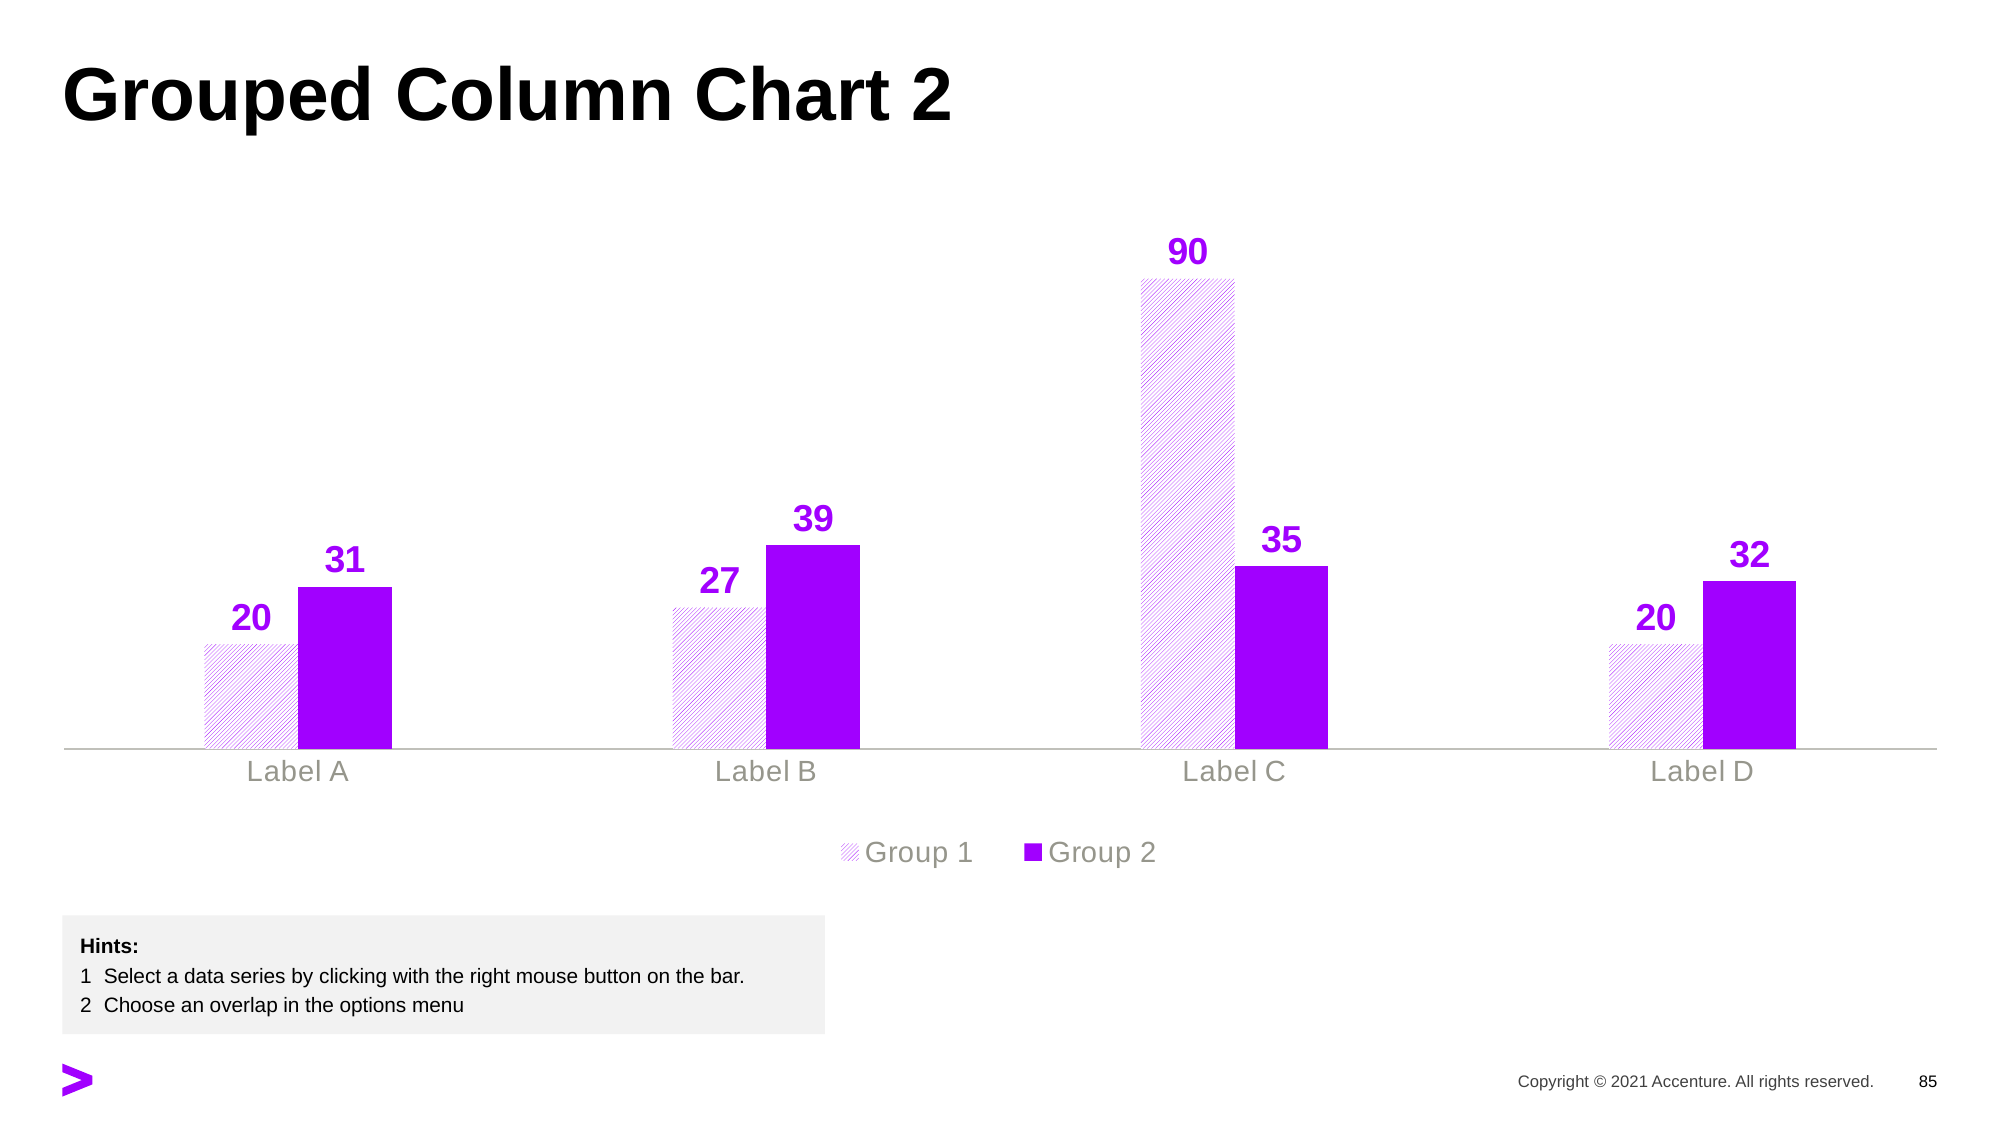

# Grouped Column Chart 2

### Chart

| Category | Group 1 | Group 2 |
|---|---|---|
| Label A | 20.0 | 31.0 |
| Label B | 27.0 | 39.0 |
| Label C | 90.0 | 35.0 |
| Label D | 20.0 | 32.0 |
Hints:
1	Select a data series by clicking with the right mouse button on the bar.
2	Choose an overlap in the options menu
Copyright © 2021 Accenture. All rights reserved.
85